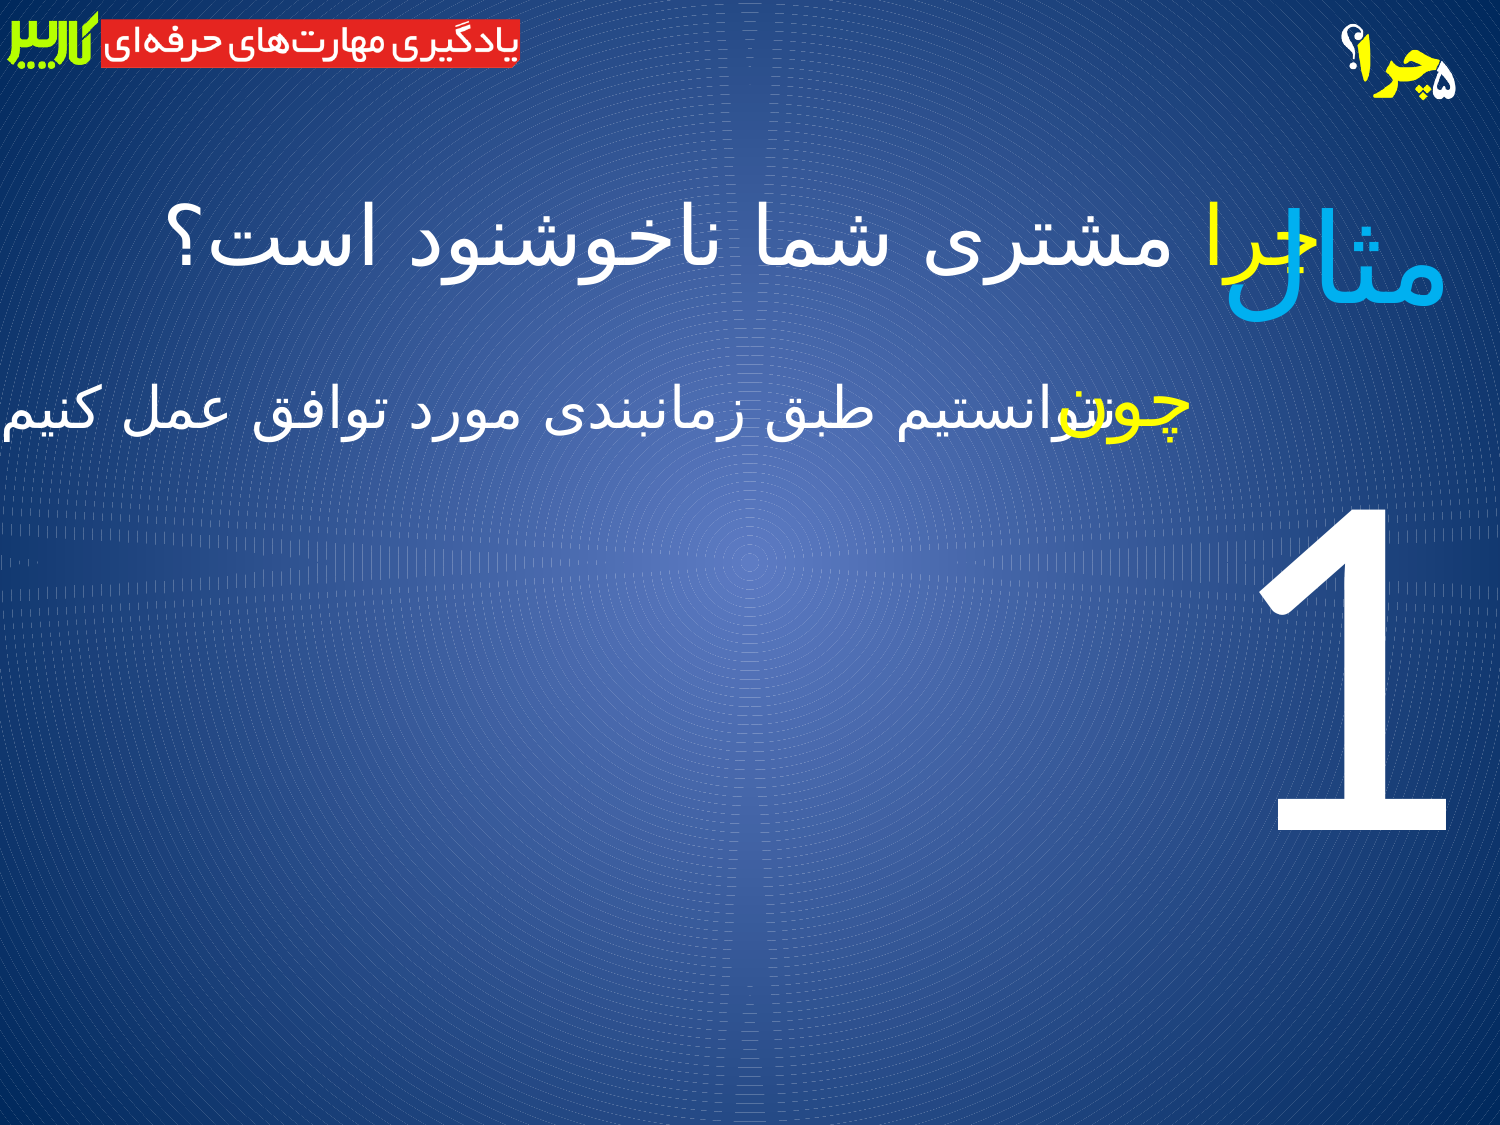

مثال
چرا مشتری شما ناخوشنود است؟
1
چون
نتوانستیم طبق زمانبندی مورد توافق عمل کنیم.